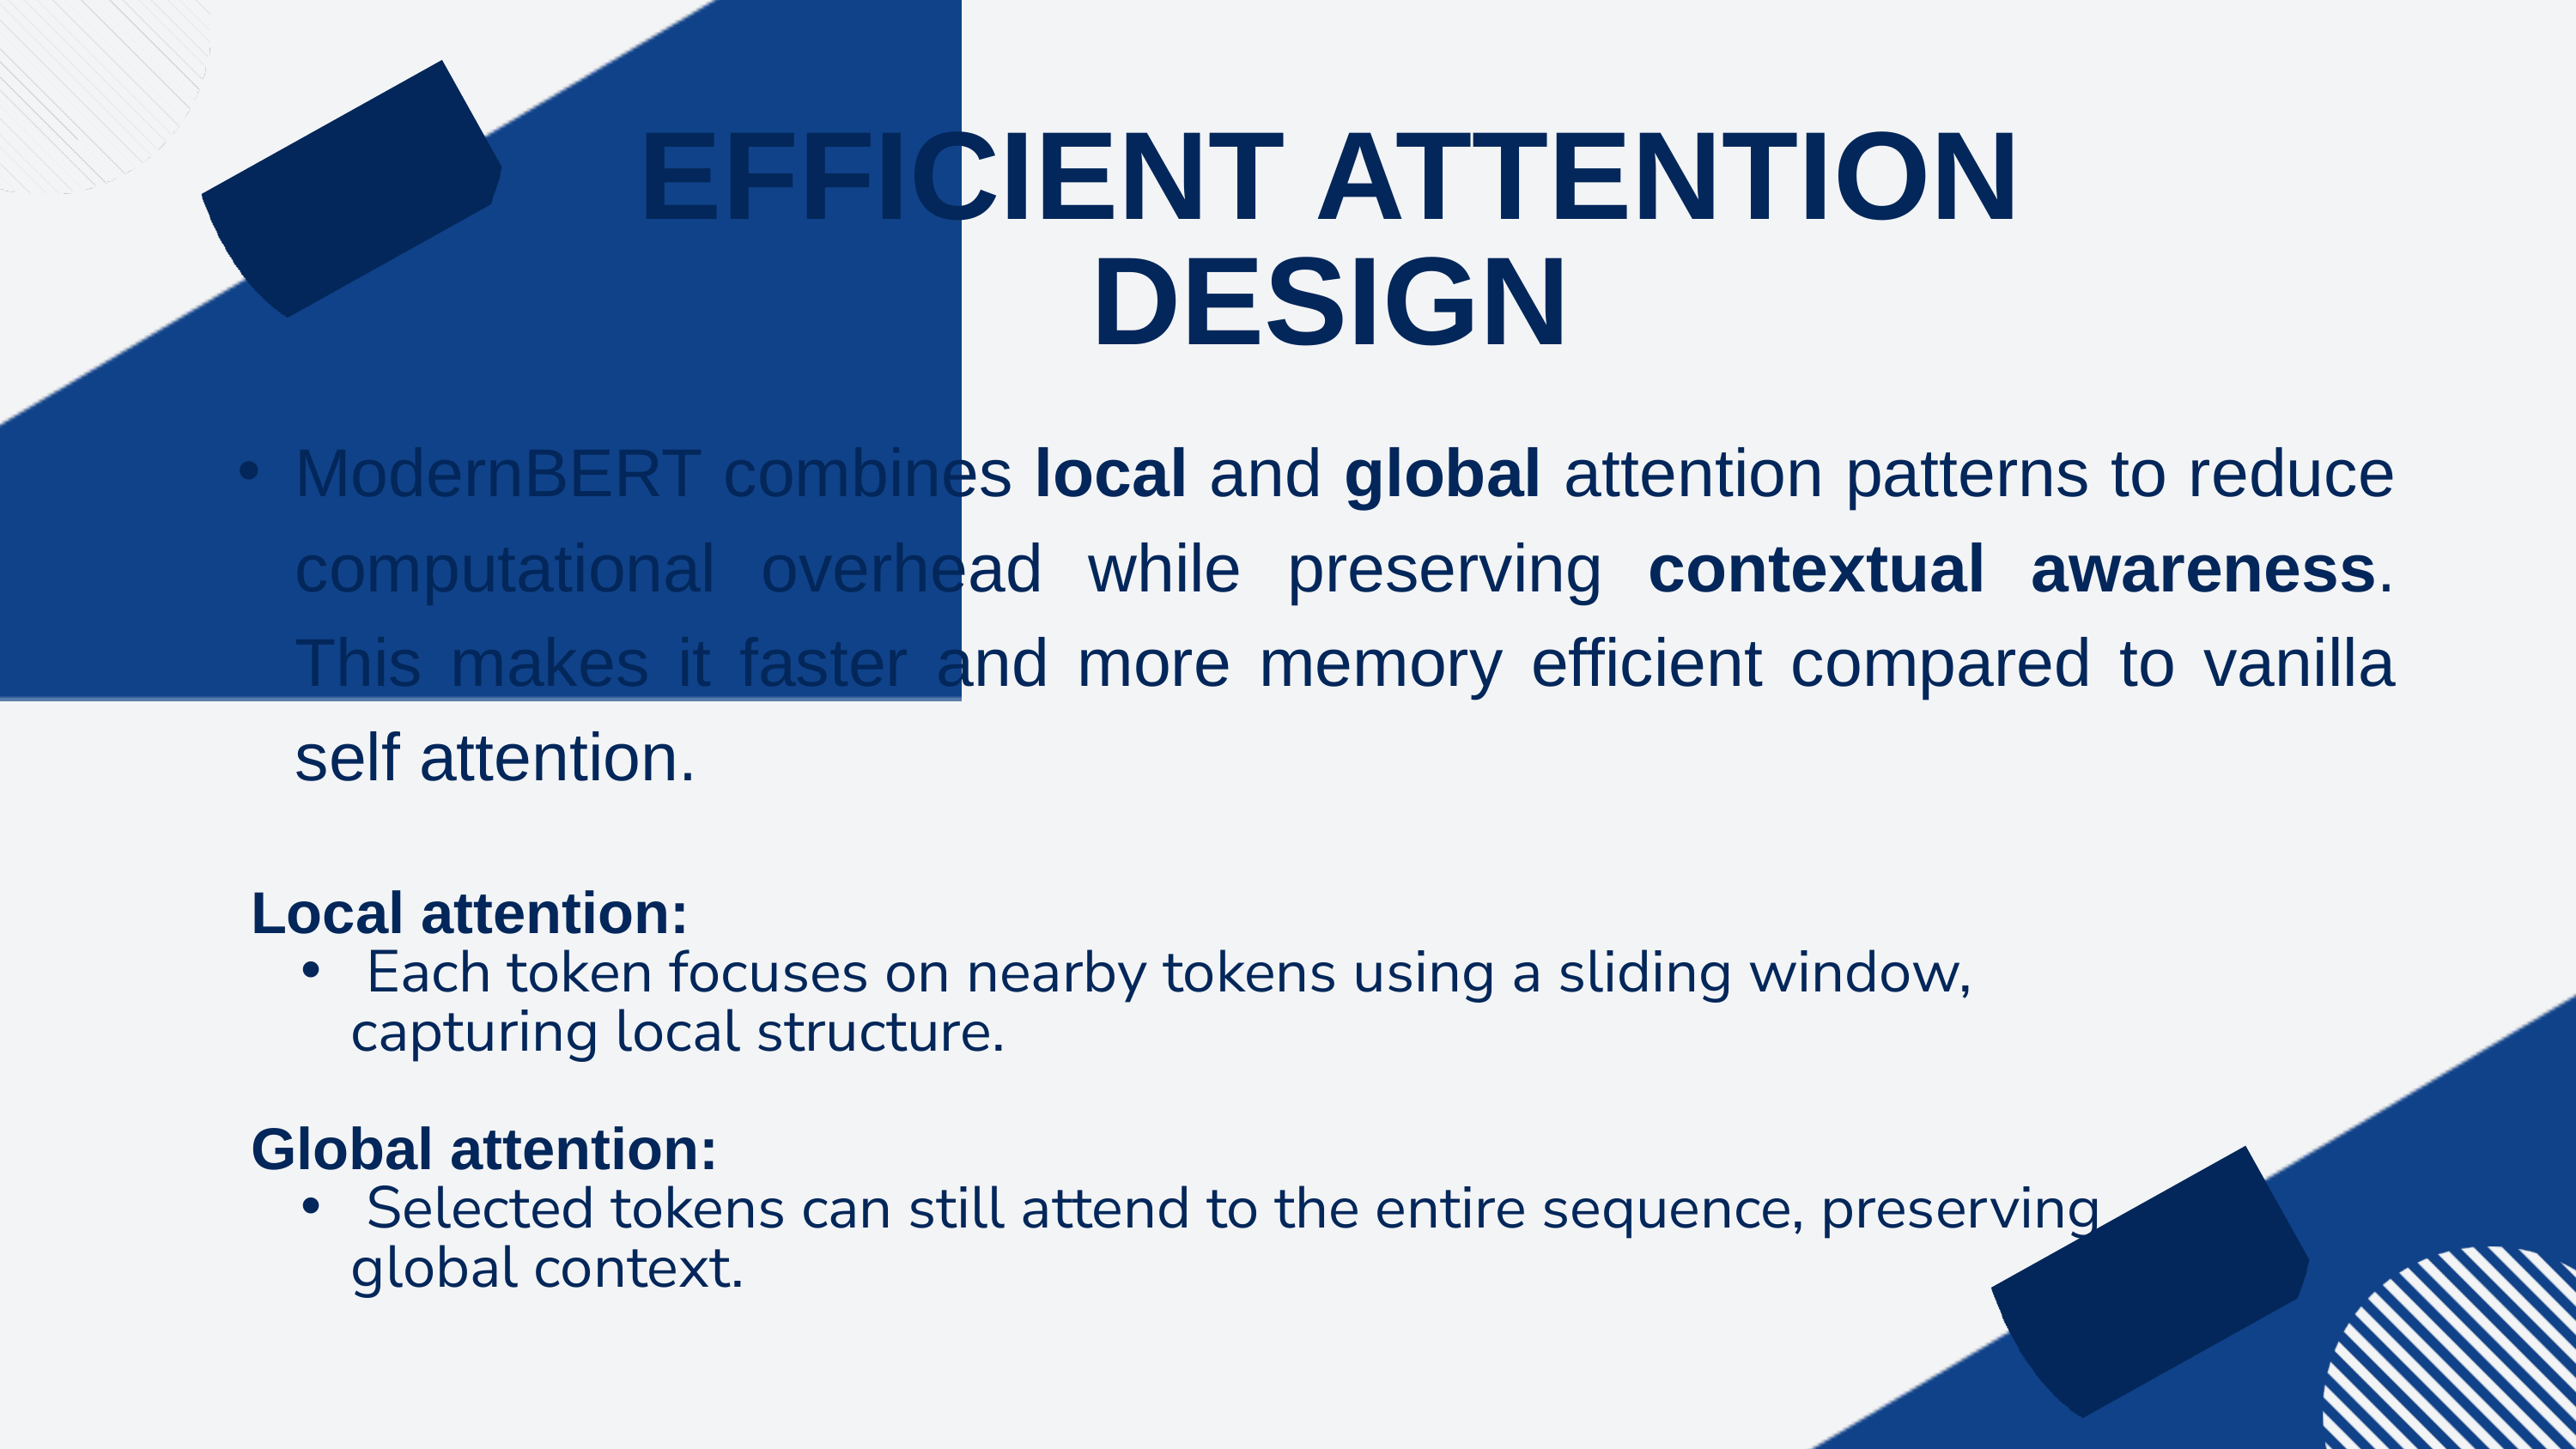

EFFICIENT ATTENTION DESIGN

ModernBERT combines local and global attention patterns to reduce computational overhead while preserving contextual awareness. This makes it faster and more memory efficient compared to vanilla self attention.

Local attention:
 Each token focuses on nearby tokens using a sliding window, capturing local structure.

Global attention:
 Selected tokens can still attend to the entire sequence, preserving global context.